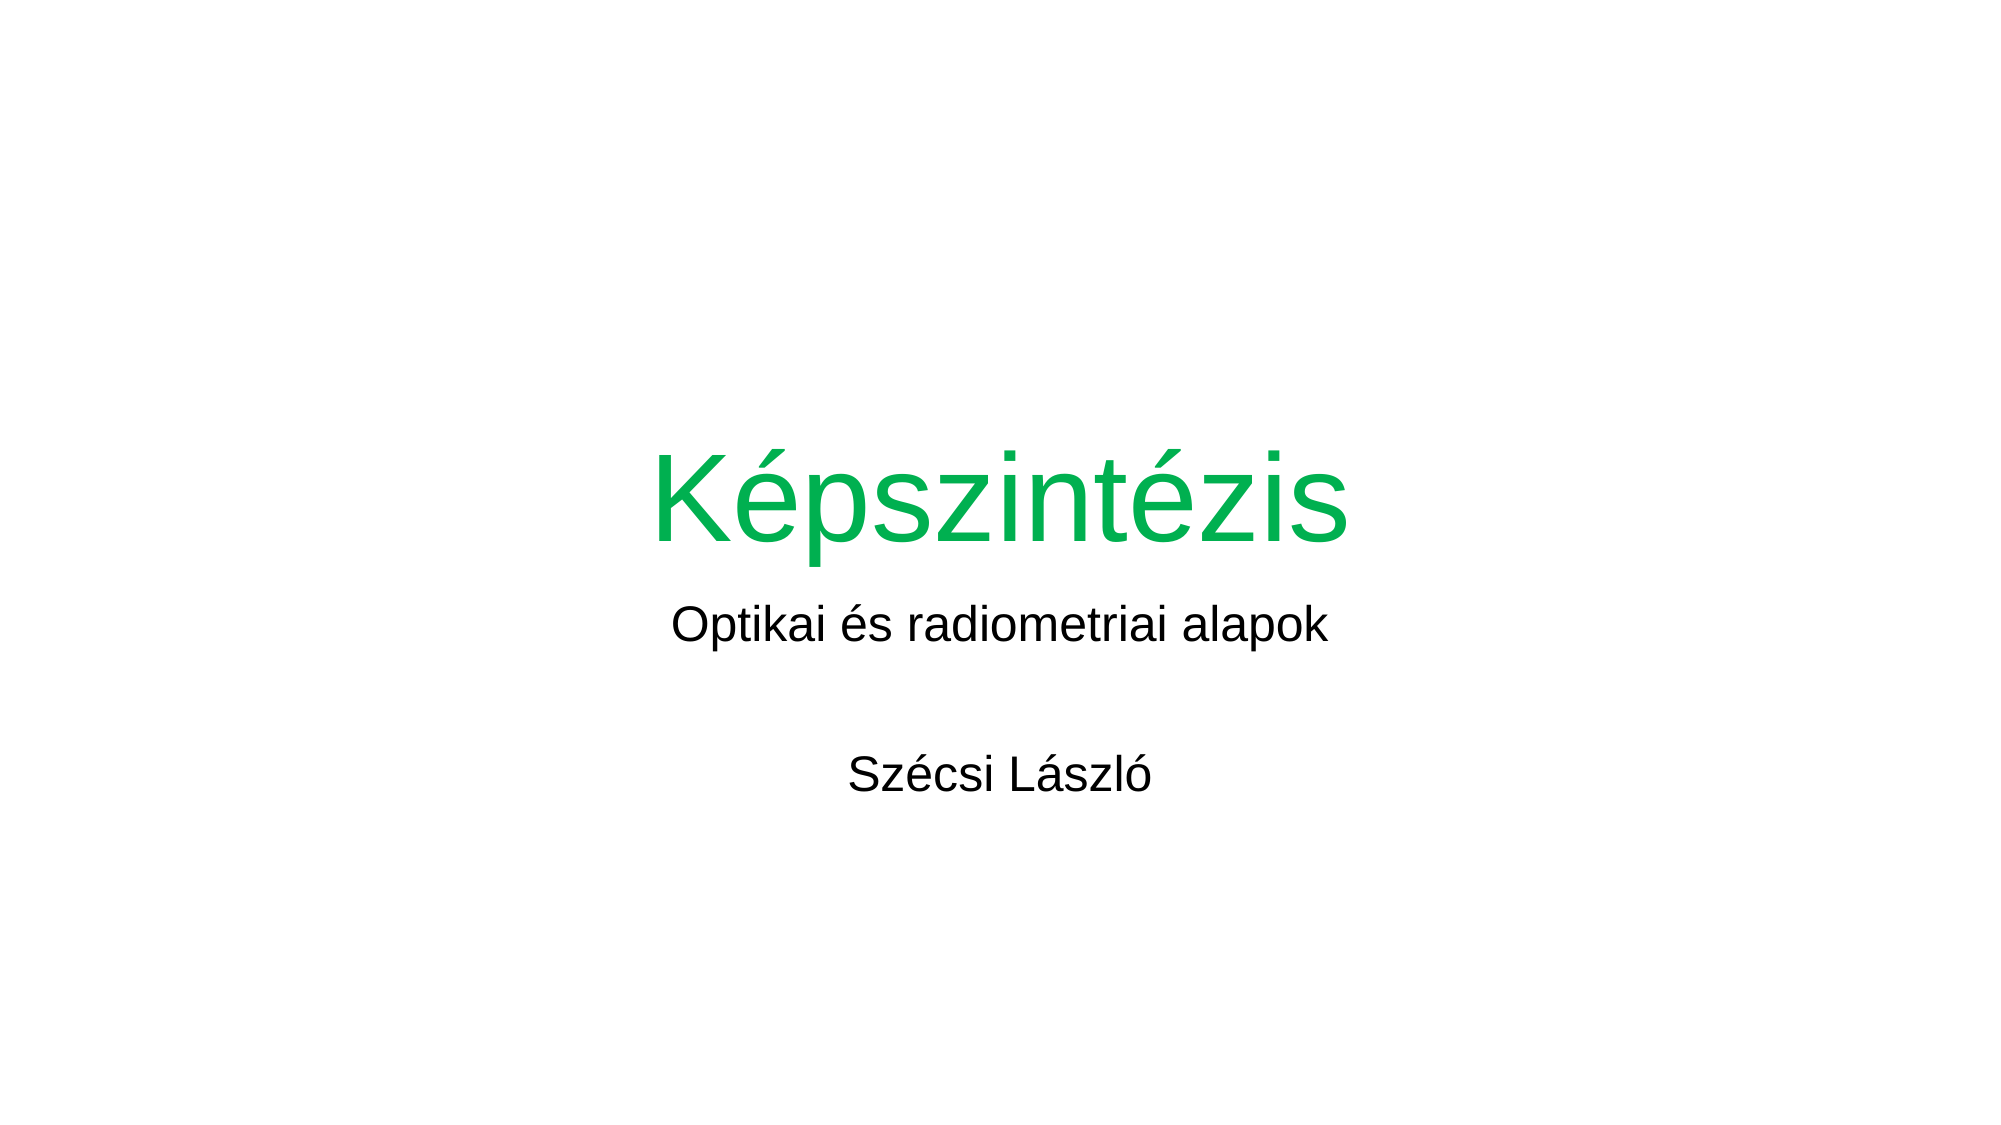

# Képszintézis
Optikai és radiometriai alapok

Szécsi László